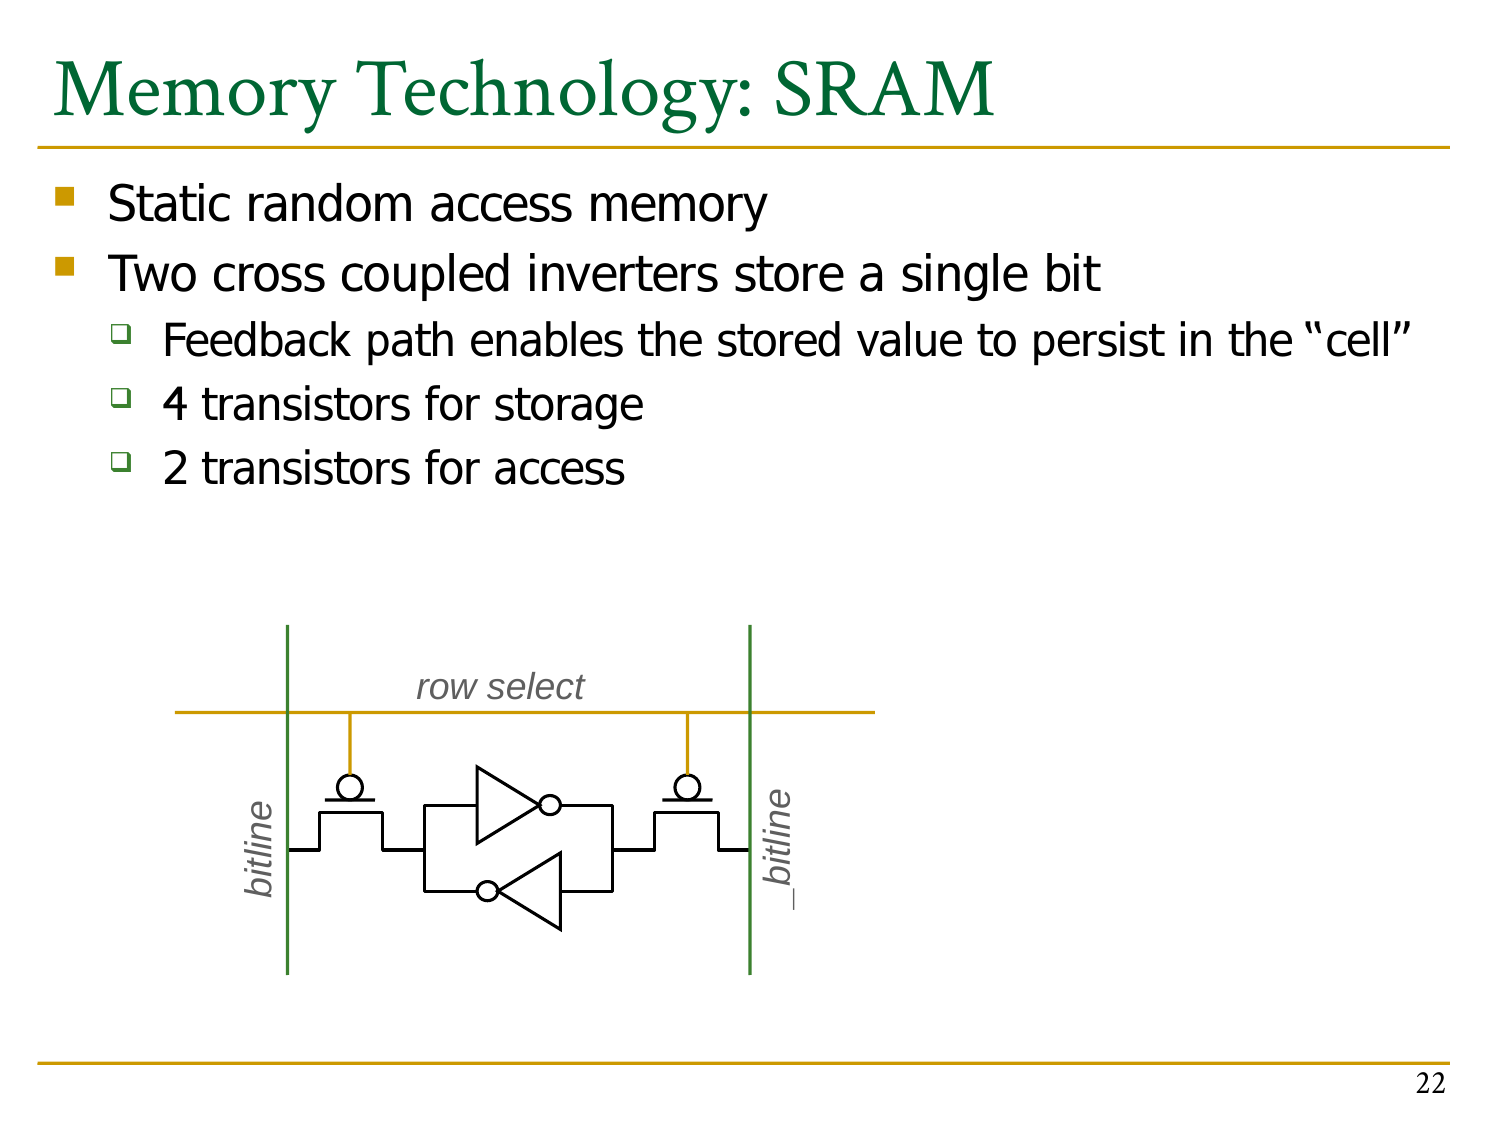

# Memory Technology: SRAM
Static random access memory
Two cross coupled inverters store a single bit
Feedback path enables the stored value to persist in the “cell”
4 transistors for storage
2 transistors for access

row select

_bitline
bitline

22